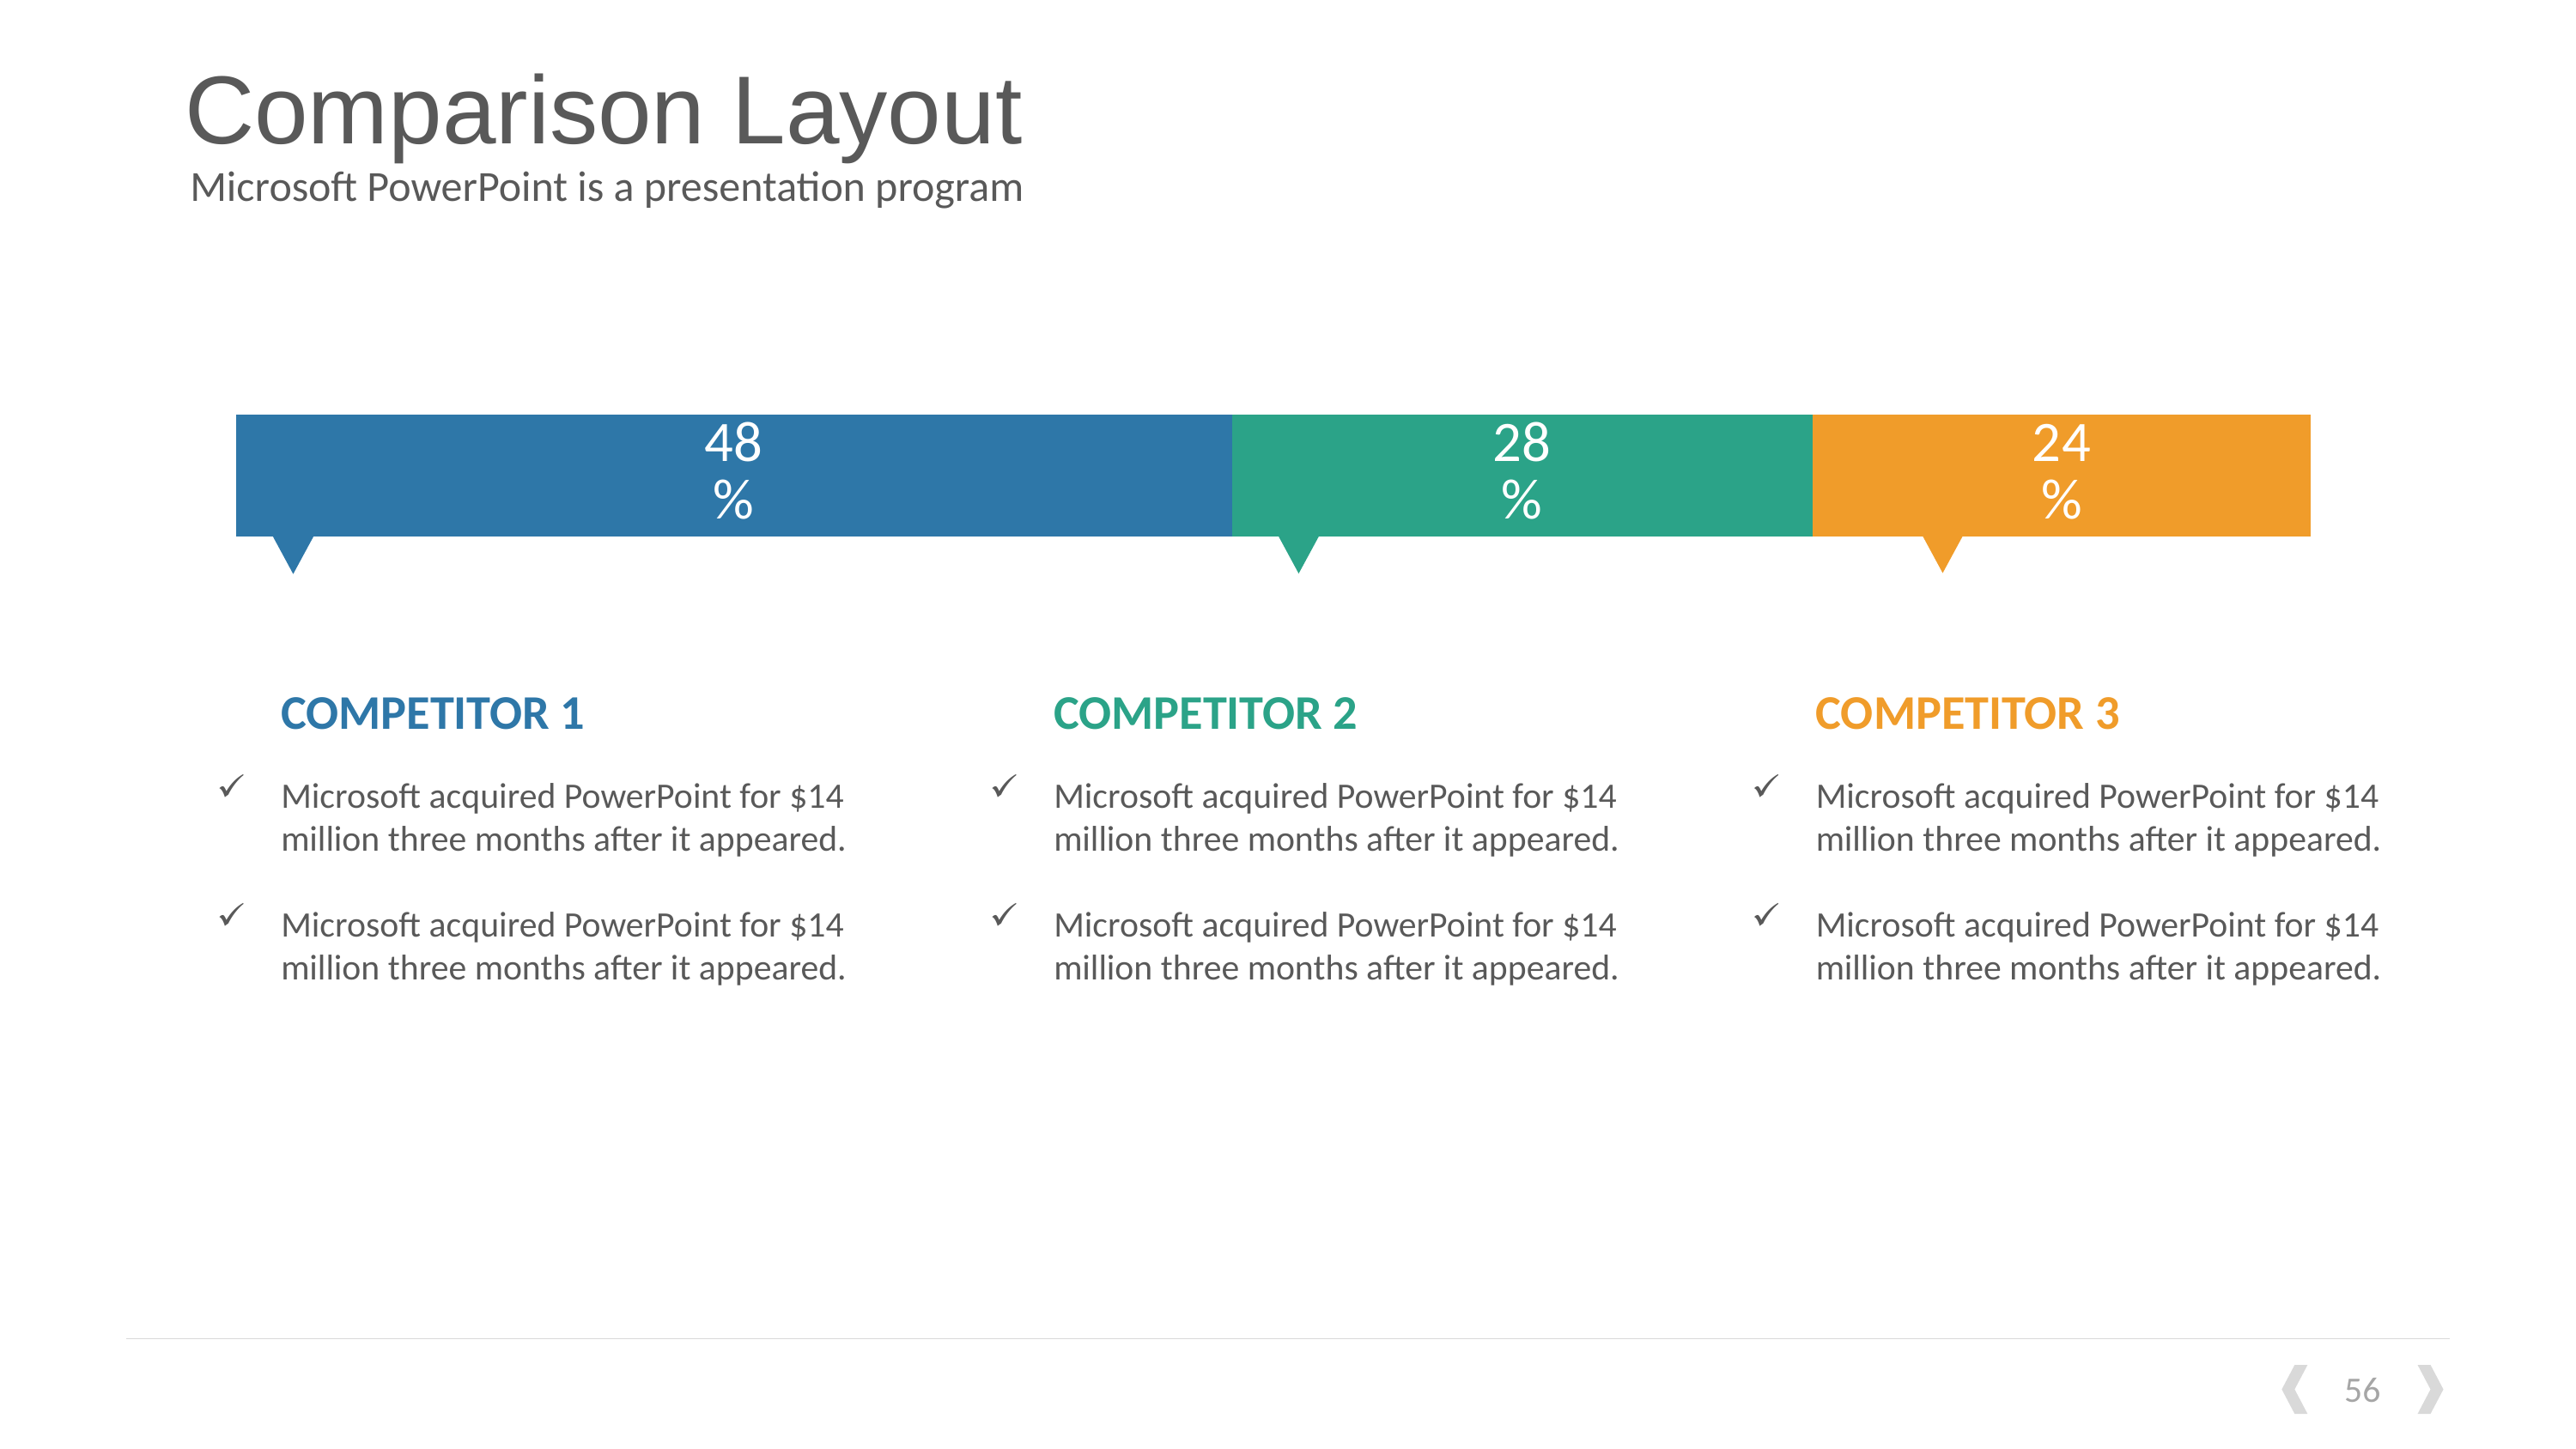

# Comparison Layout
Microsoft PowerPoint is a presentation program

### Chart

| Category | Series 1 | Series 2 | Series 3 |
|---|---|---|---|
| Category 1 | 0.48 | 0.28 | 0.24 |

COMPETITOR 1
COMPETITOR 2
COMPETITOR 3
Microsoft acquired PowerPoint for $14 million three months after it appeared.

Microsoft acquired PowerPoint for $14 million three months after it appeared.
Microsoft acquired PowerPoint for $14 million three months after it appeared.

Microsoft acquired PowerPoint for $14 million three months after it appeared.
Microsoft acquired PowerPoint for $14 million three months after it appeared.

Microsoft acquired PowerPoint for $14 million three months after it appeared.